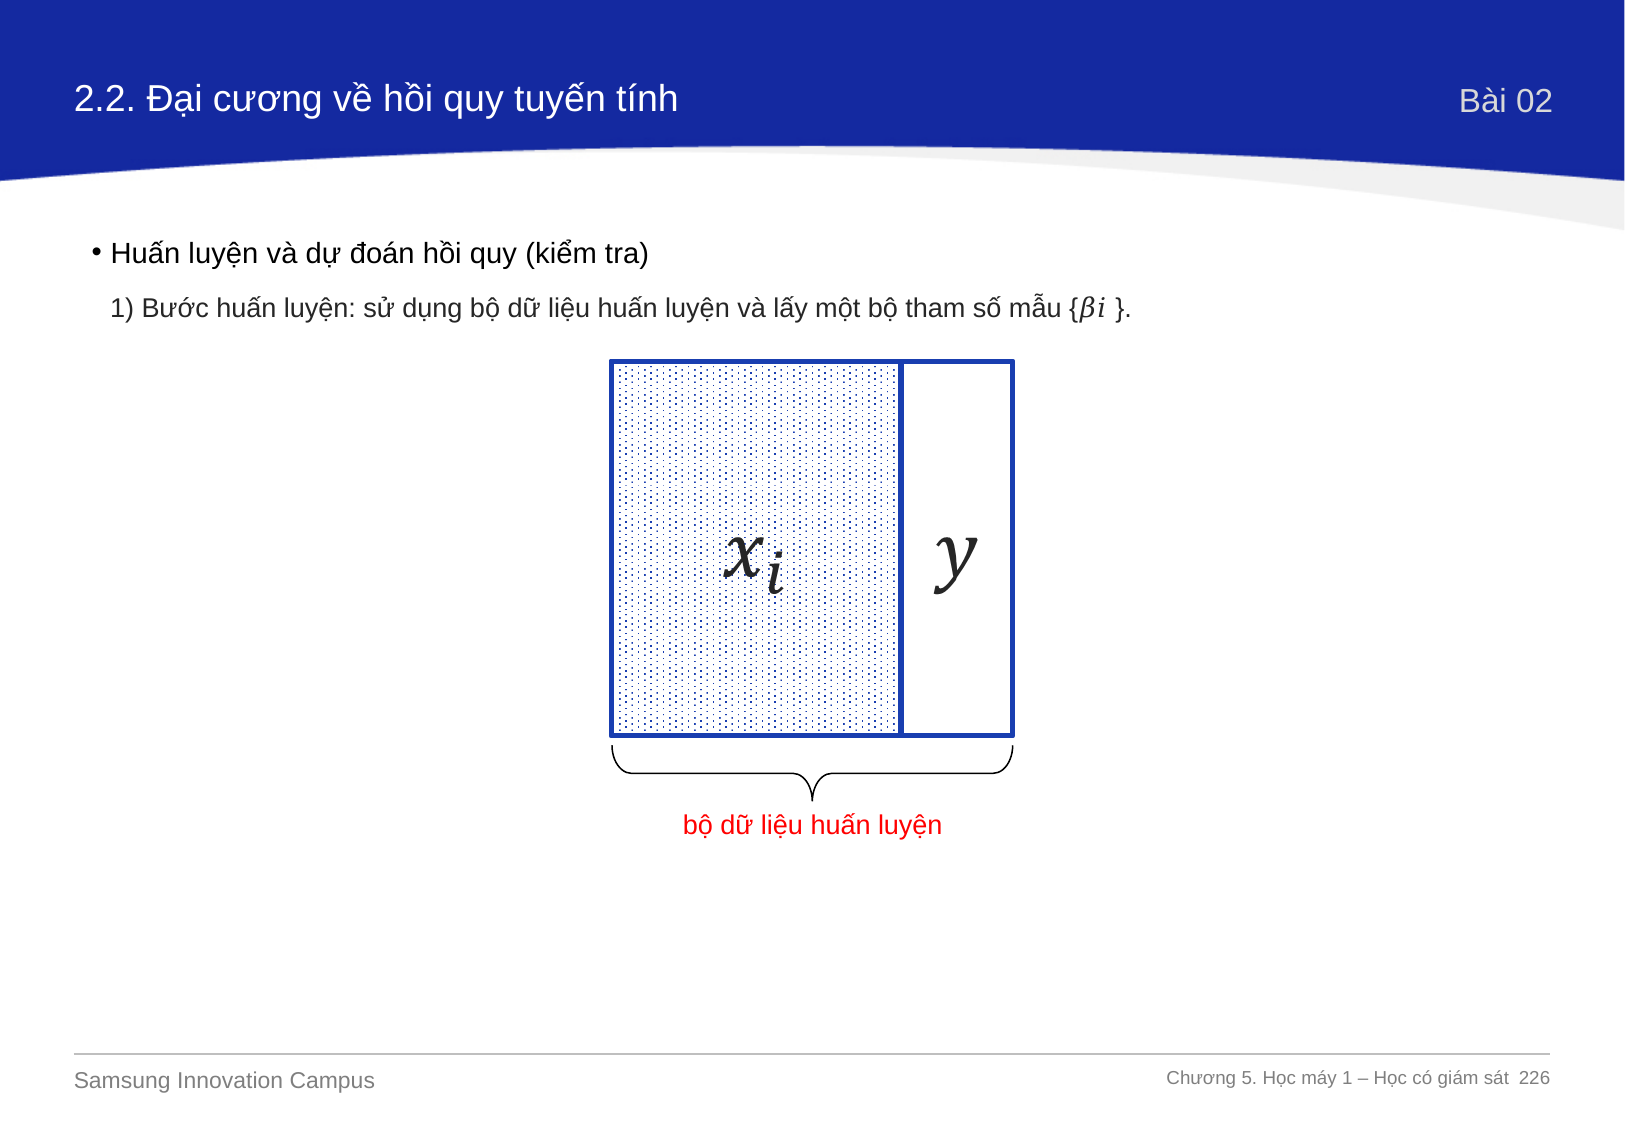

2.2. Đại cương về hồi quy tuyến tính
Bài 02
Huấn luyện và dự đoán hồi quy (kiểm tra)
1) Bước huấn luyện: sử dụng bộ dữ liệu huấn luyện và lấy một bộ tham số mẫu {𝛽𝑖 }.

bộ dữ liệu huấn luyện